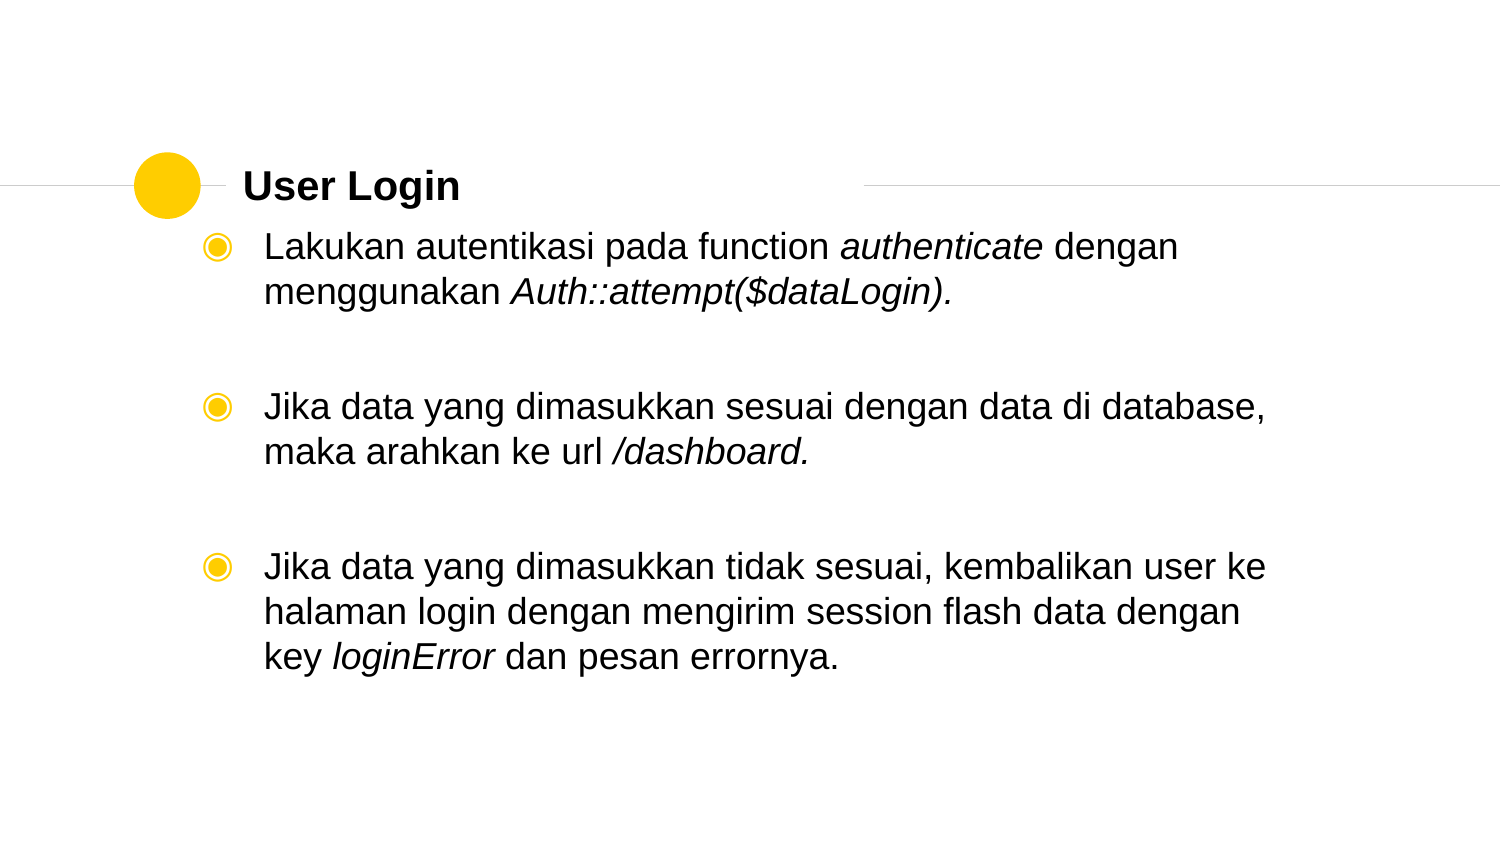

# User Login
Lakukan autentikasi pada function authenticate dengan menggunakan Auth::attempt($dataLogin).

Jika data yang dimasukkan sesuai dengan data di database, maka arahkan ke url /dashboard.

Jika data yang dimasukkan tidak sesuai, kembalikan user ke halaman login dengan mengirim session flash data dengan key loginError dan pesan errornya.